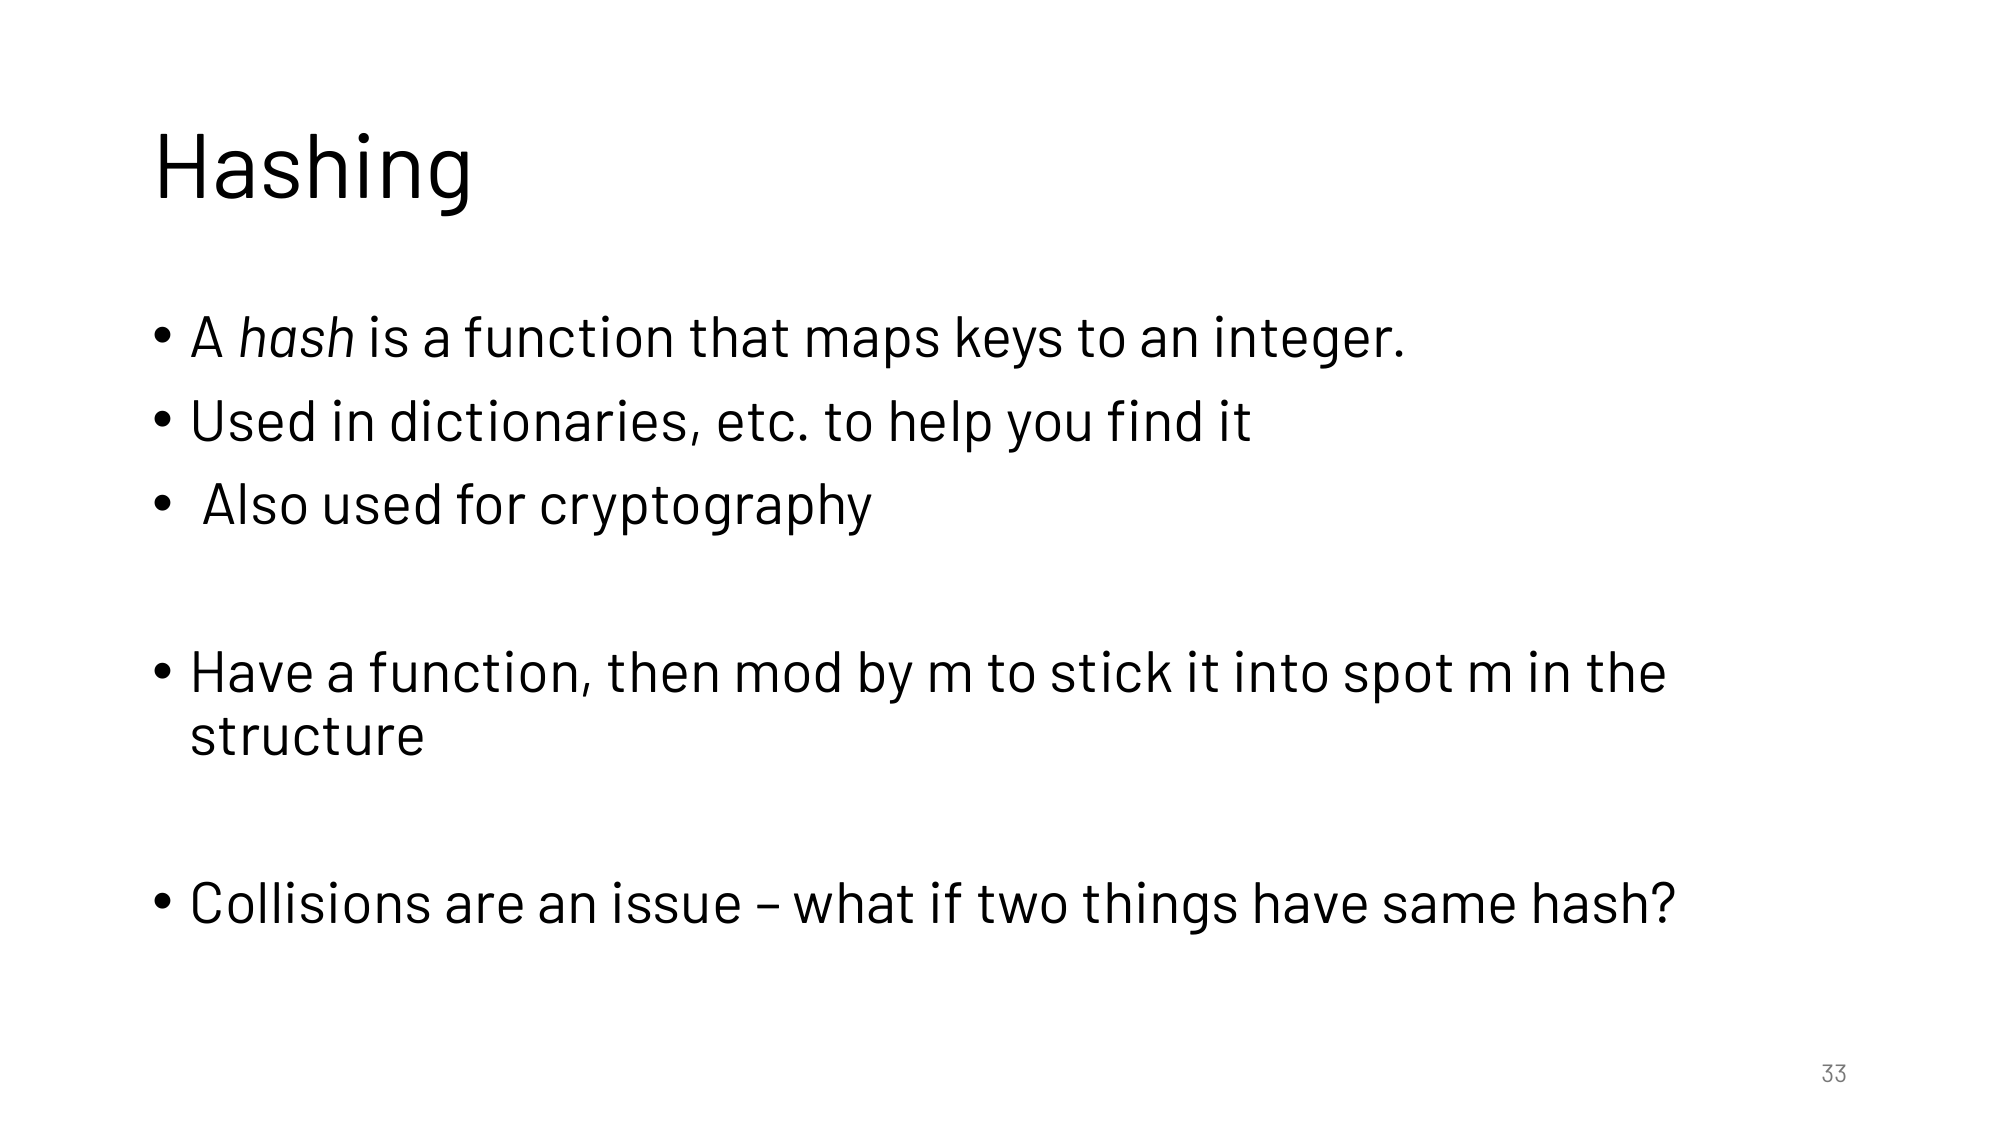

# Hashing
A hash is a function that maps keys to an integer.
Used in dictionaries, etc. to help you find it
 Also used for cryptography

Have a function, then mod by m to stick it into spot m in the structure

Collisions are an issue – what if two things have same hash?
33